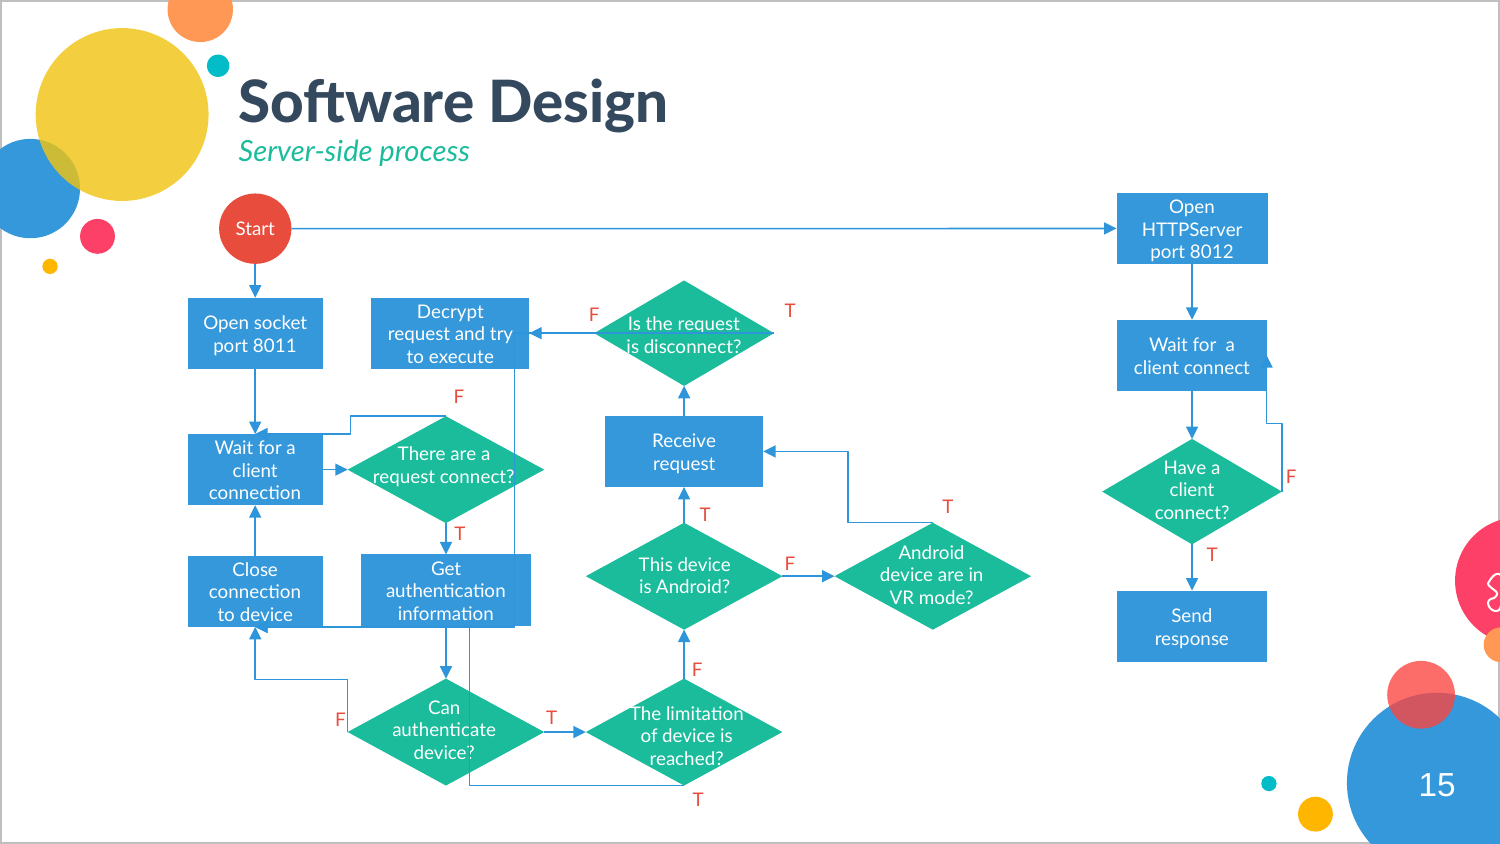

# Software Design
Server-side process
Open HTTPServer port 8012

Start

Is the request is disconnect?
T
F
Open socket port 8011
Decrypt request and try to execute
F
Receive request

There are a request connect?
Wait for a client connection
T
T
T

This device is Android?

Android device are in VR mode?
F
Get authentication
information
Close connection to device
F

Can authenticate device?

The limitation of device is reached?
T
F
T
Wait for  a client connect

Have a client connect?
Send response
F
T
15